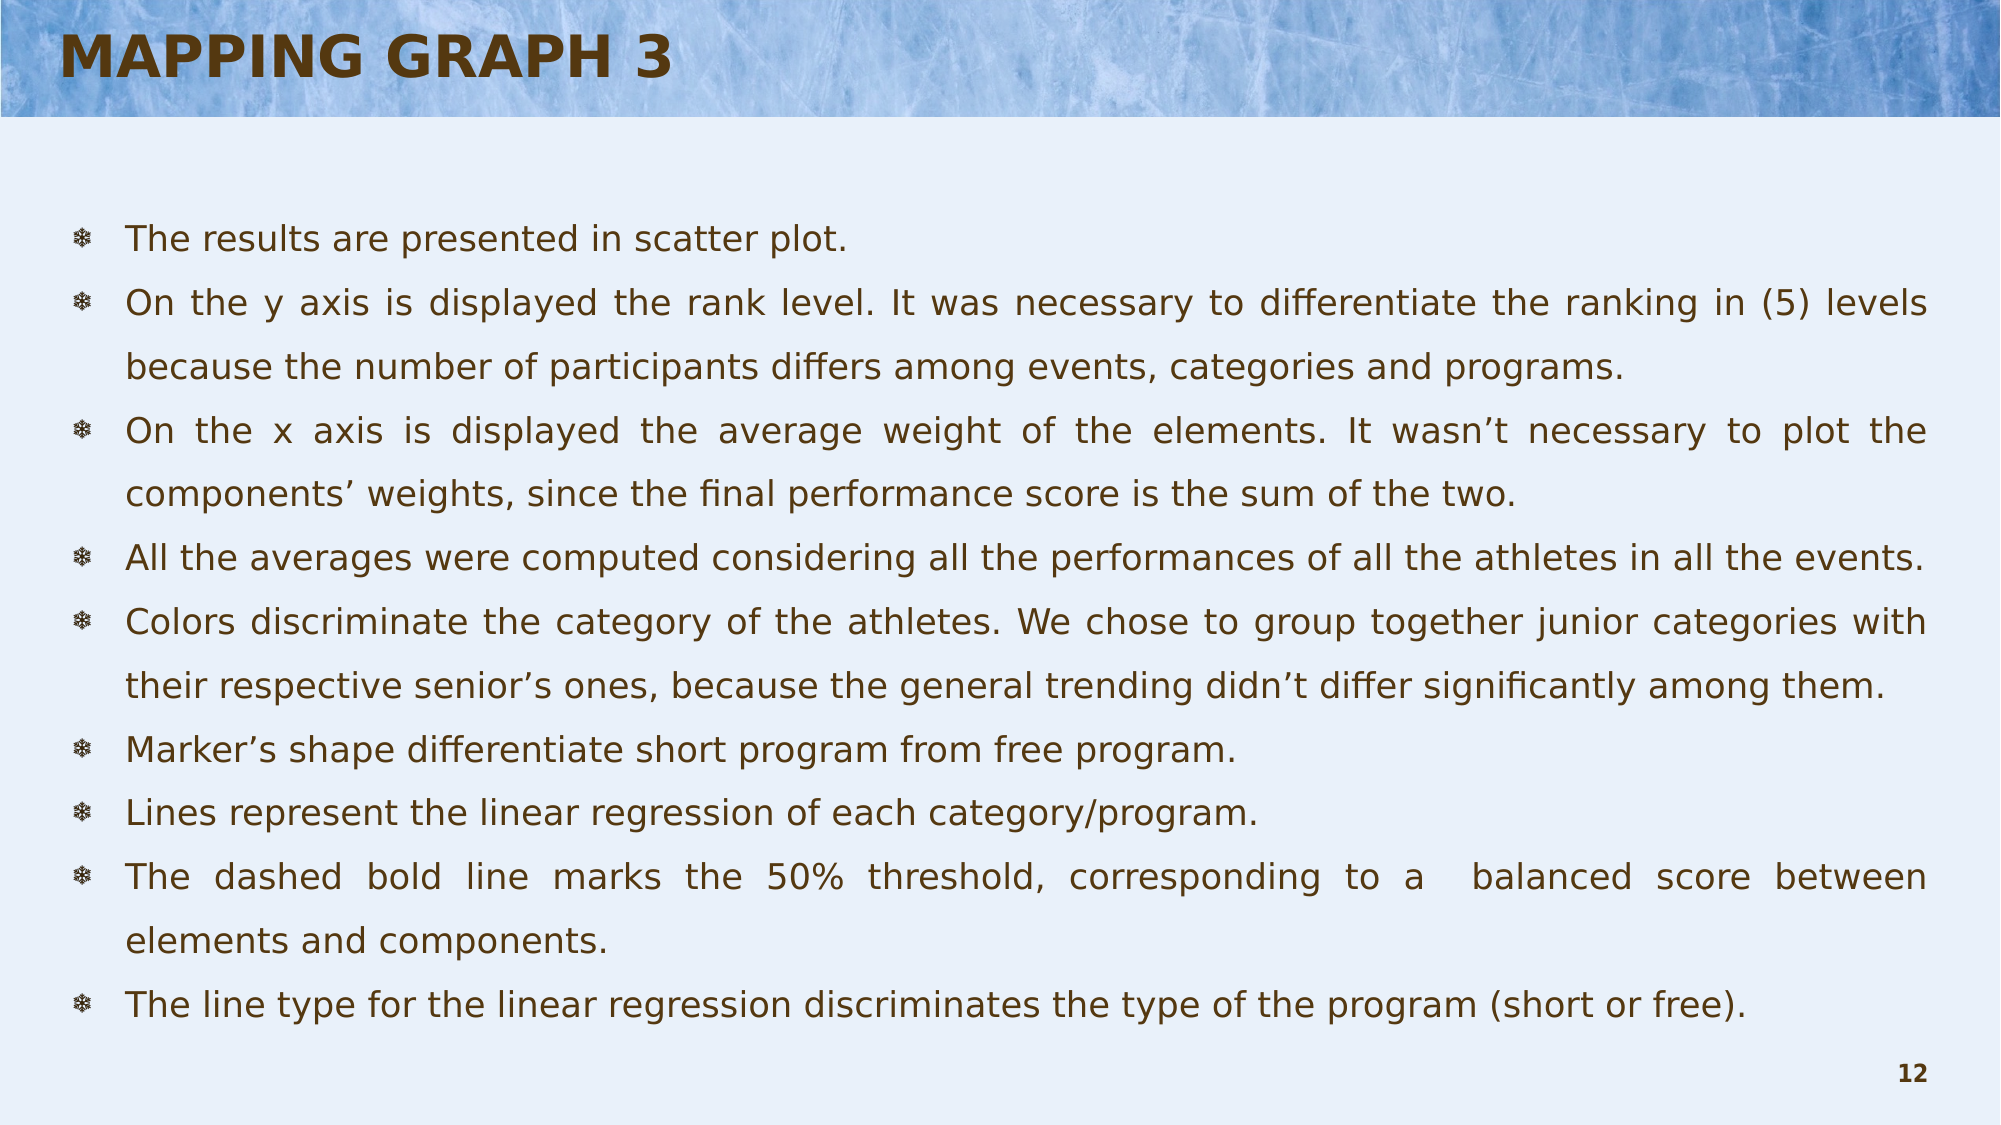

# MAPPING GRAPH 3
The results are presented in scatter plot.
On the y axis is displayed the rank level. It was necessary to differentiate the ranking in (5) levels because the number of participants differs among events, categories and programs.
On the x axis is displayed the average weight of the elements. It wasn’t necessary to plot the components’ weights, since the final performance score is the sum of the two.
All the averages were computed considering all the performances of all the athletes in all the events.
Colors discriminate the category of the athletes. We chose to group together junior categories with their respective senior’s ones, because the general trending didn’t differ significantly among them.
Marker’s shape differentiate short program from free program.
Lines represent the linear regression of each category/program.
The dashed bold line marks the 50% threshold, corresponding to a  balanced score between elements and components.
The line type for the linear regression discriminates the type of the program (short or free).

12